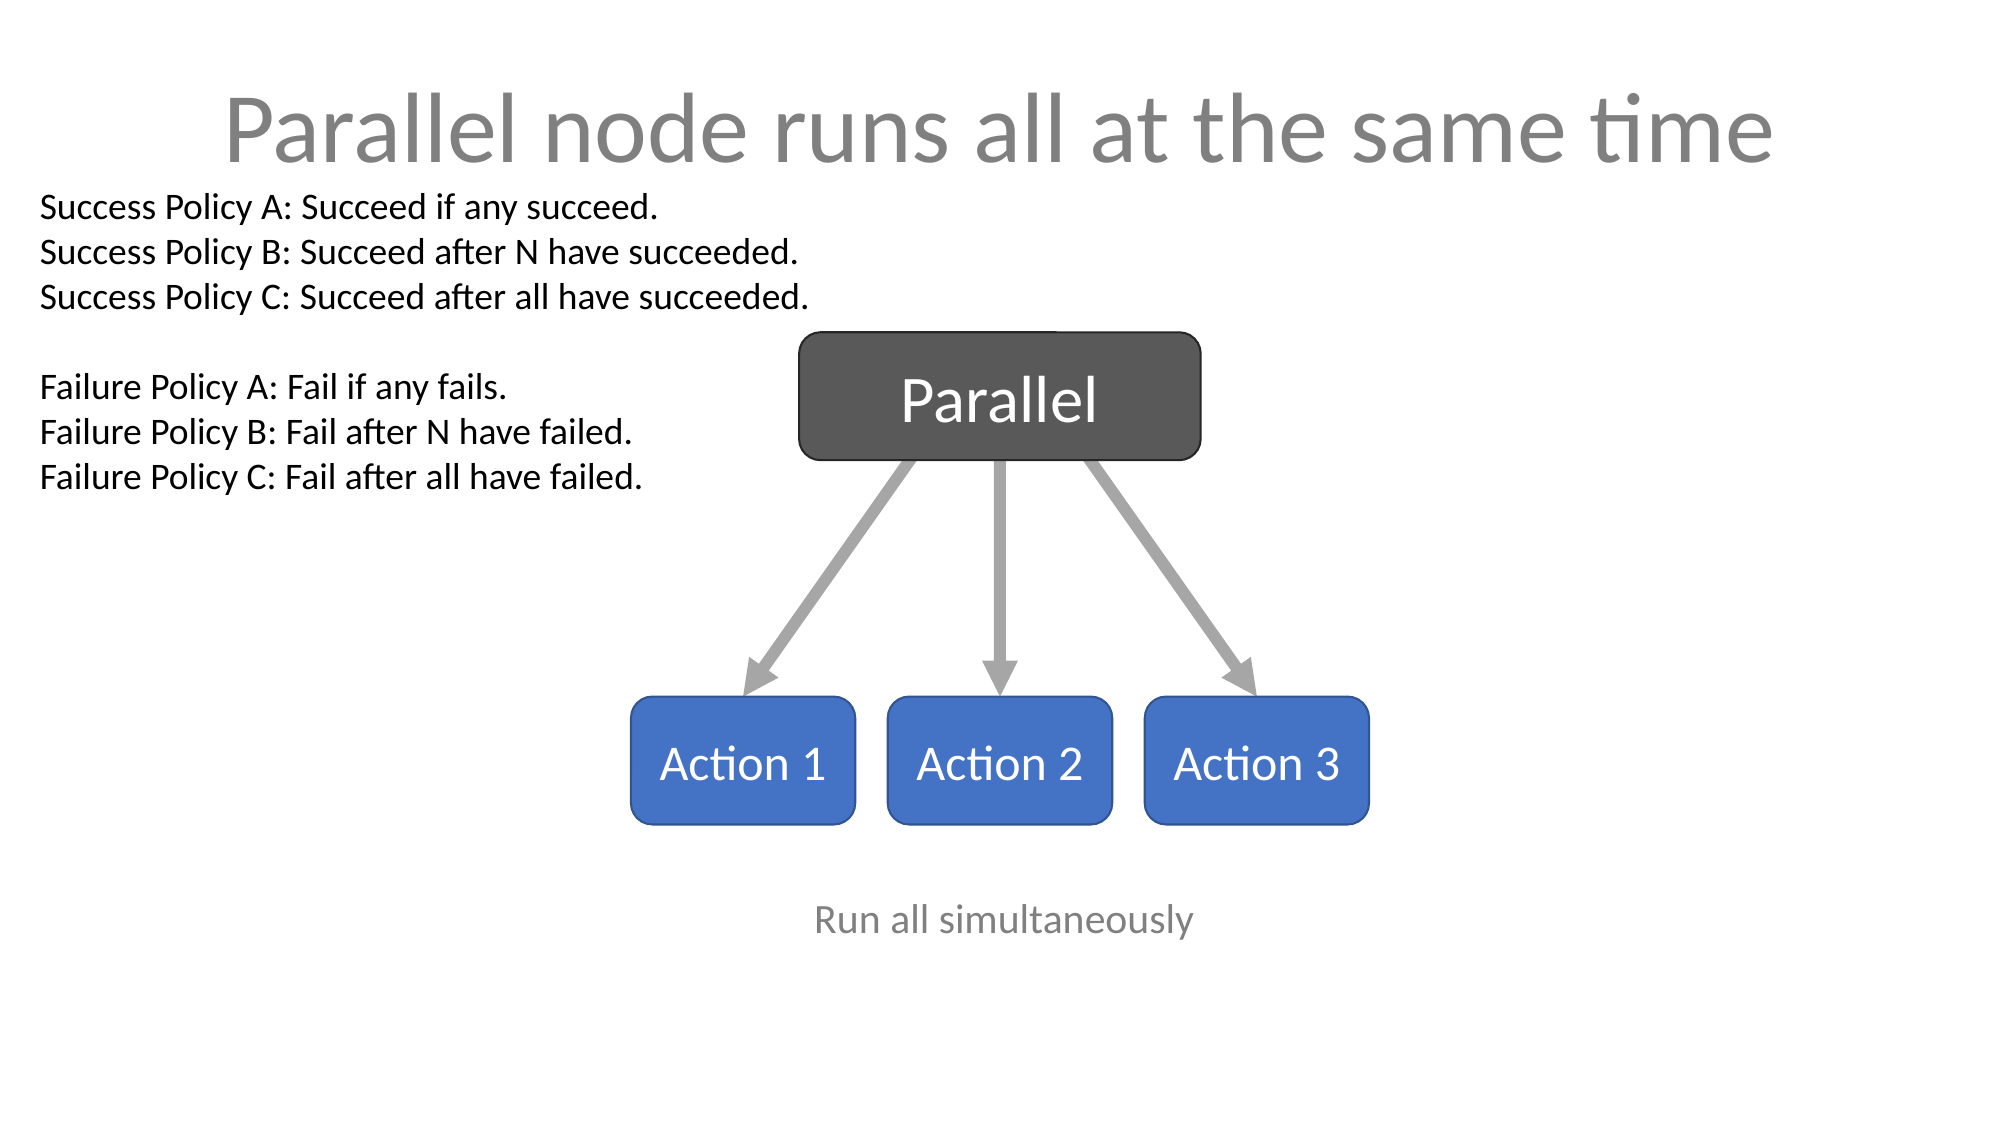

Parallel node runs all at the same time
Success Policy A: Succeed if any succeed.
Success Policy B: Succeed after N have succeeded.
Success Policy C: Succeed after all have succeeded.

Failure Policy A: Fail if any fails.
Failure Policy B: Fail after N have failed.
Failure Policy C: Fail after all have failed.

Parallel
Action 1
Action 2
Action 3
Run all simultaneously